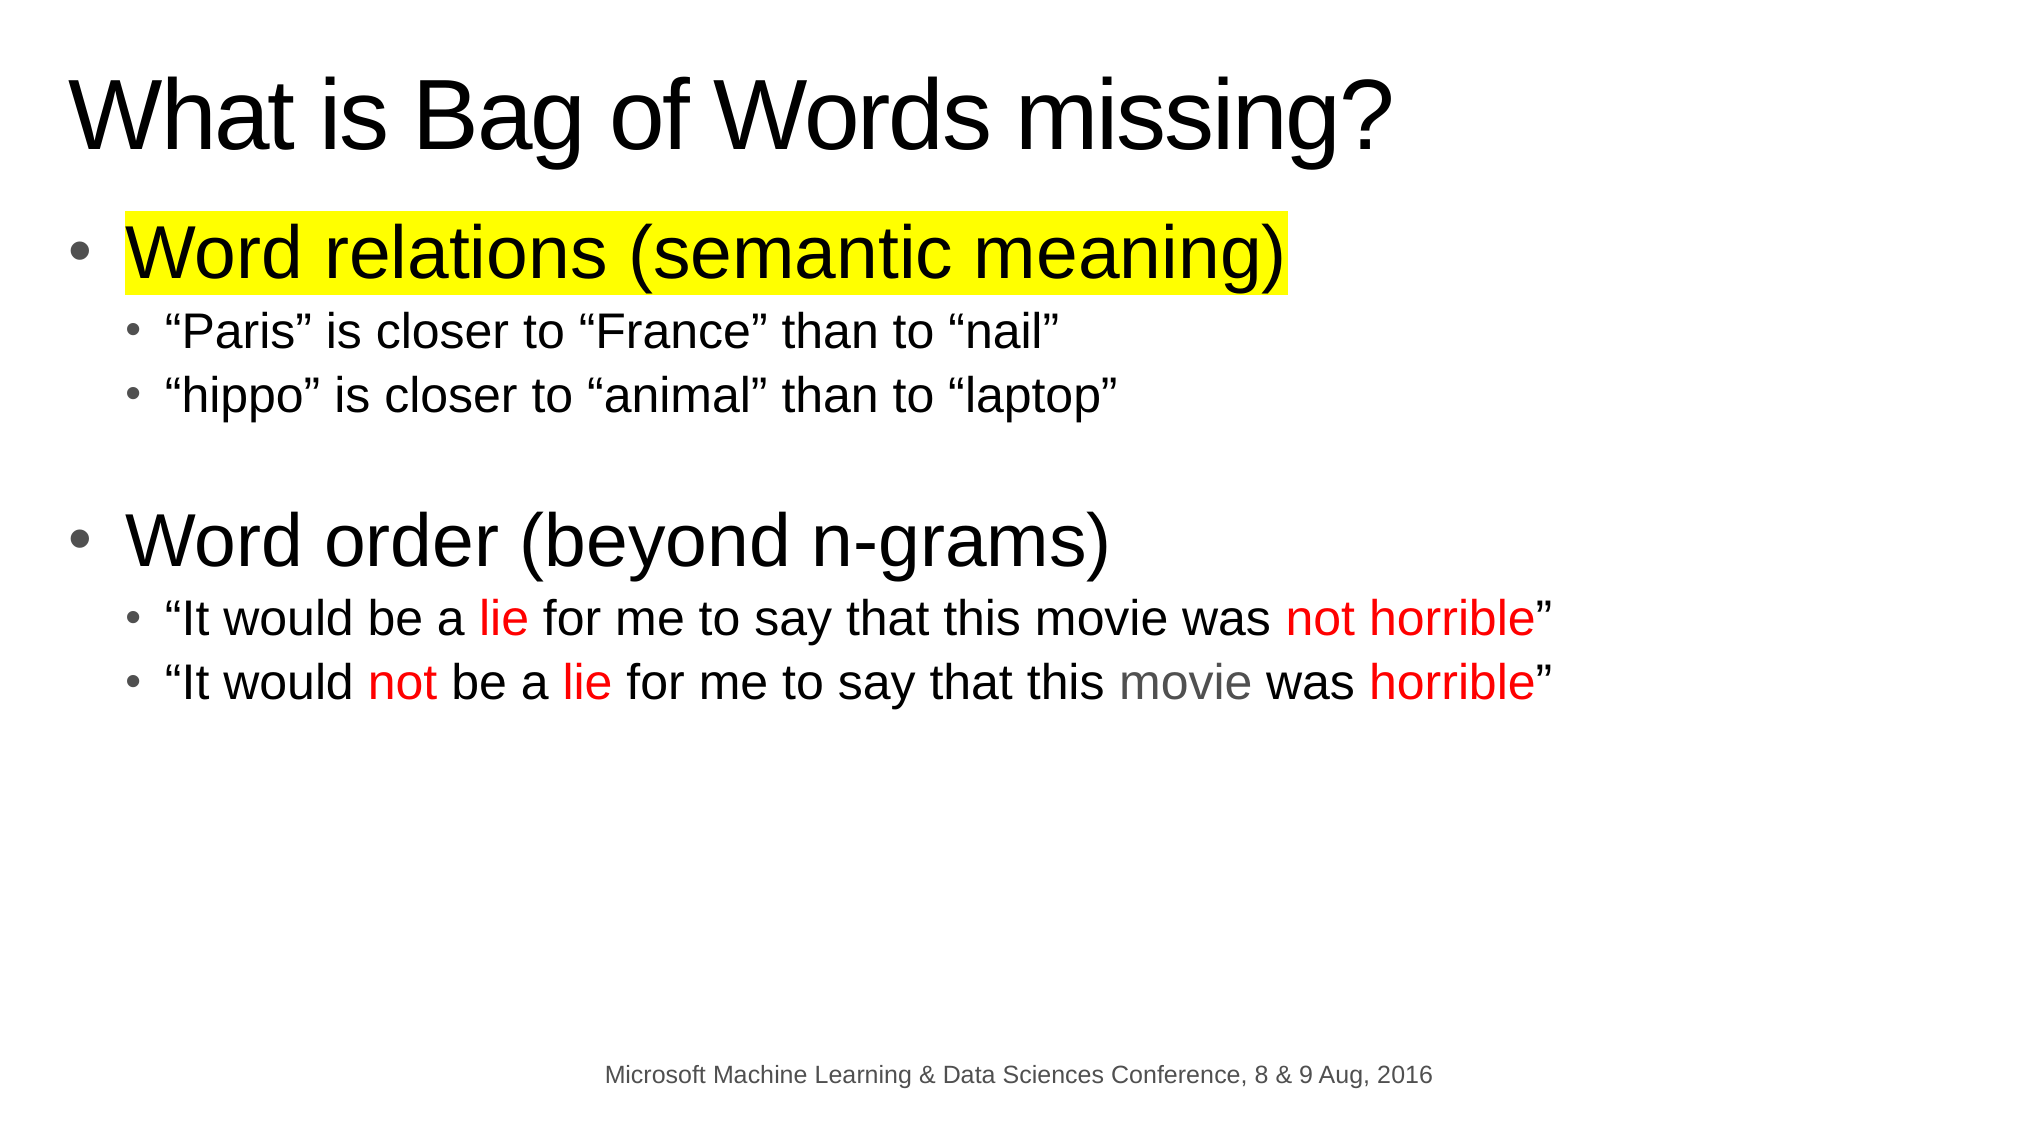

# What is Bag of Words missing?
Word relations (semantic meaning)
“Paris” is closer to “France” than to “nail”
“hippo” is closer to “animal” than to “laptop”

Word order (beyond n-grams)
“It would be a lie for me to say that this movie was not horrible”
“It would not be a lie for me to say that this movie was horrible”